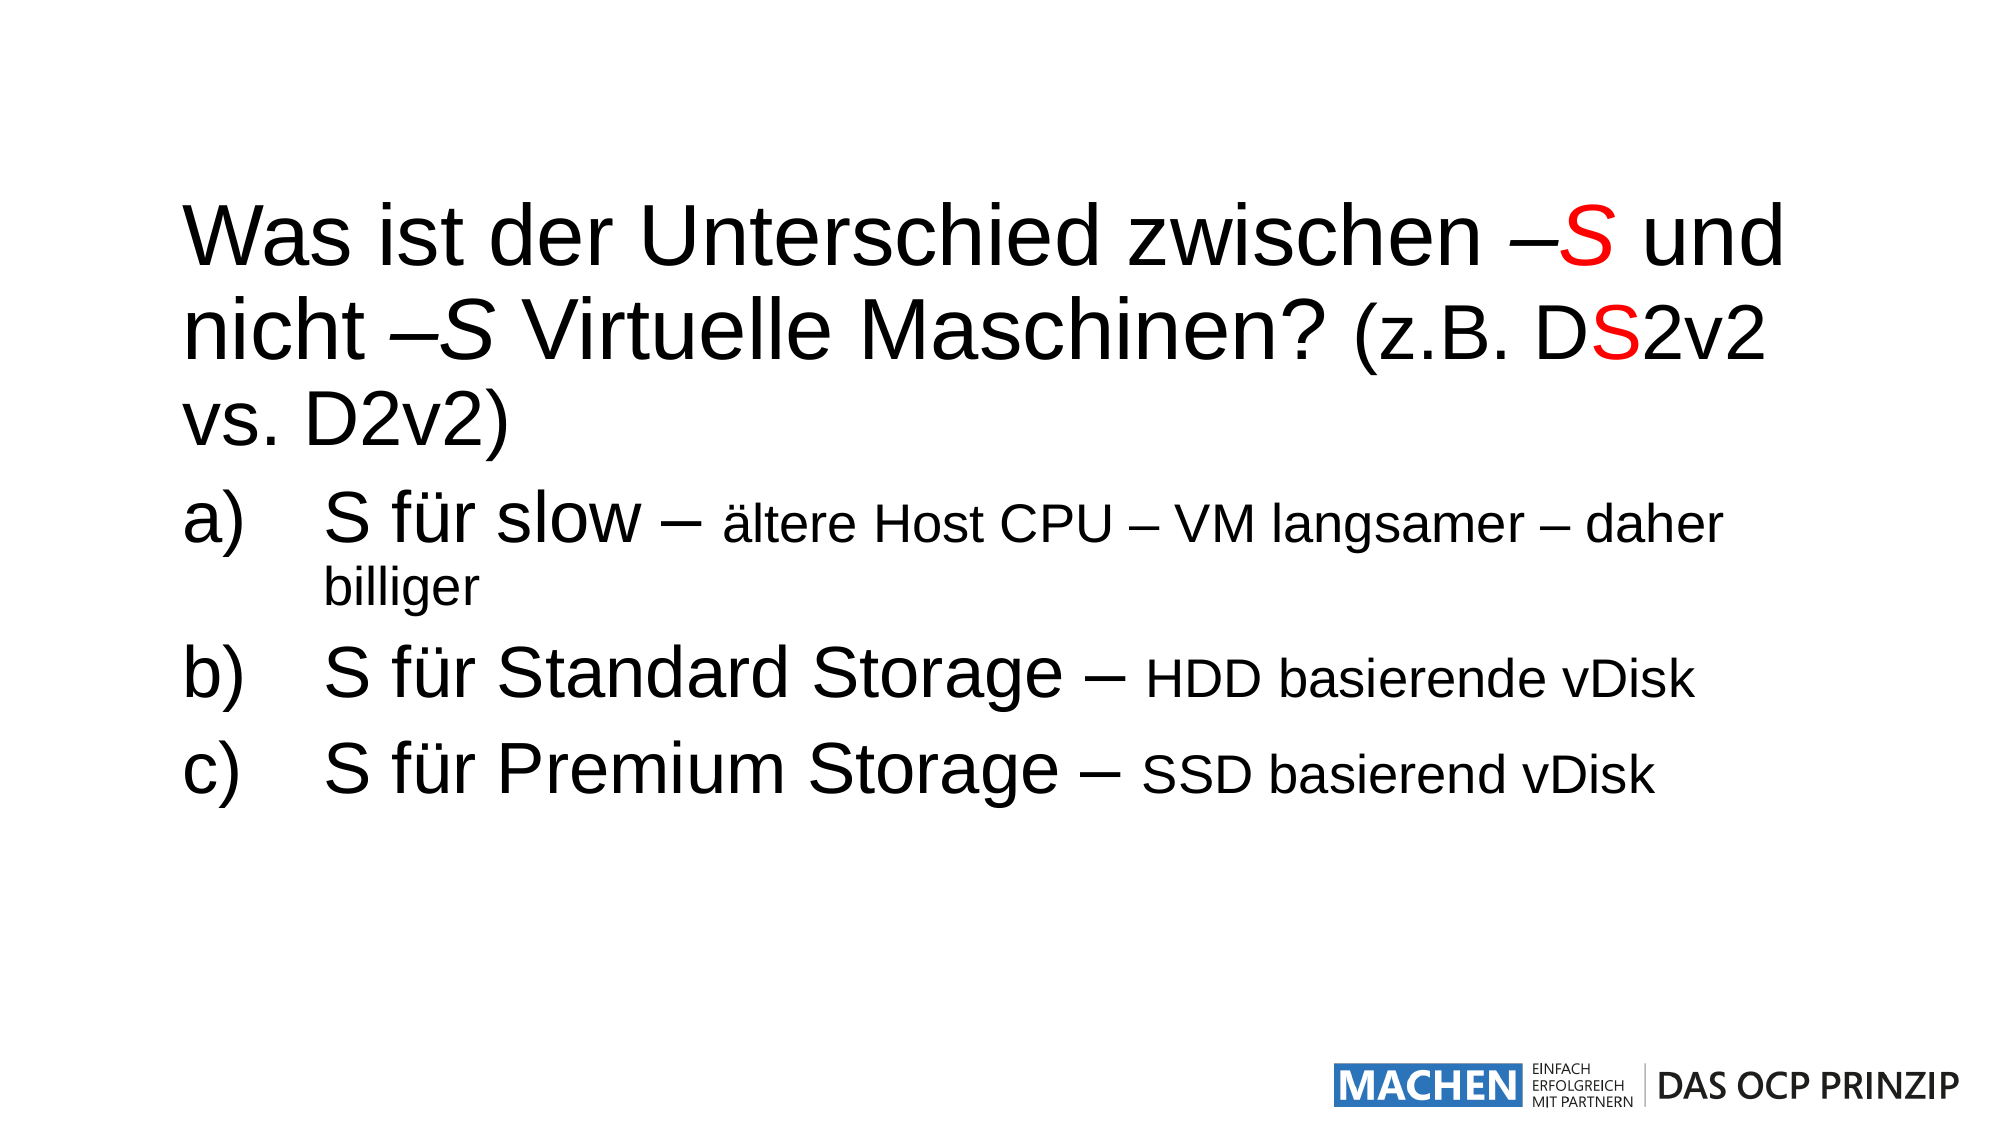

Was ist der Unterschied zwischen –S und nicht –S Virtuelle Maschinen? (z.B. DS2v2 vs. D2v2)
S für slow – ältere Host CPU – VM langsamer – daher billiger
S für Standard Storage – HDD basierende vDisk
S für Premium Storage – SSD basierend vDisk